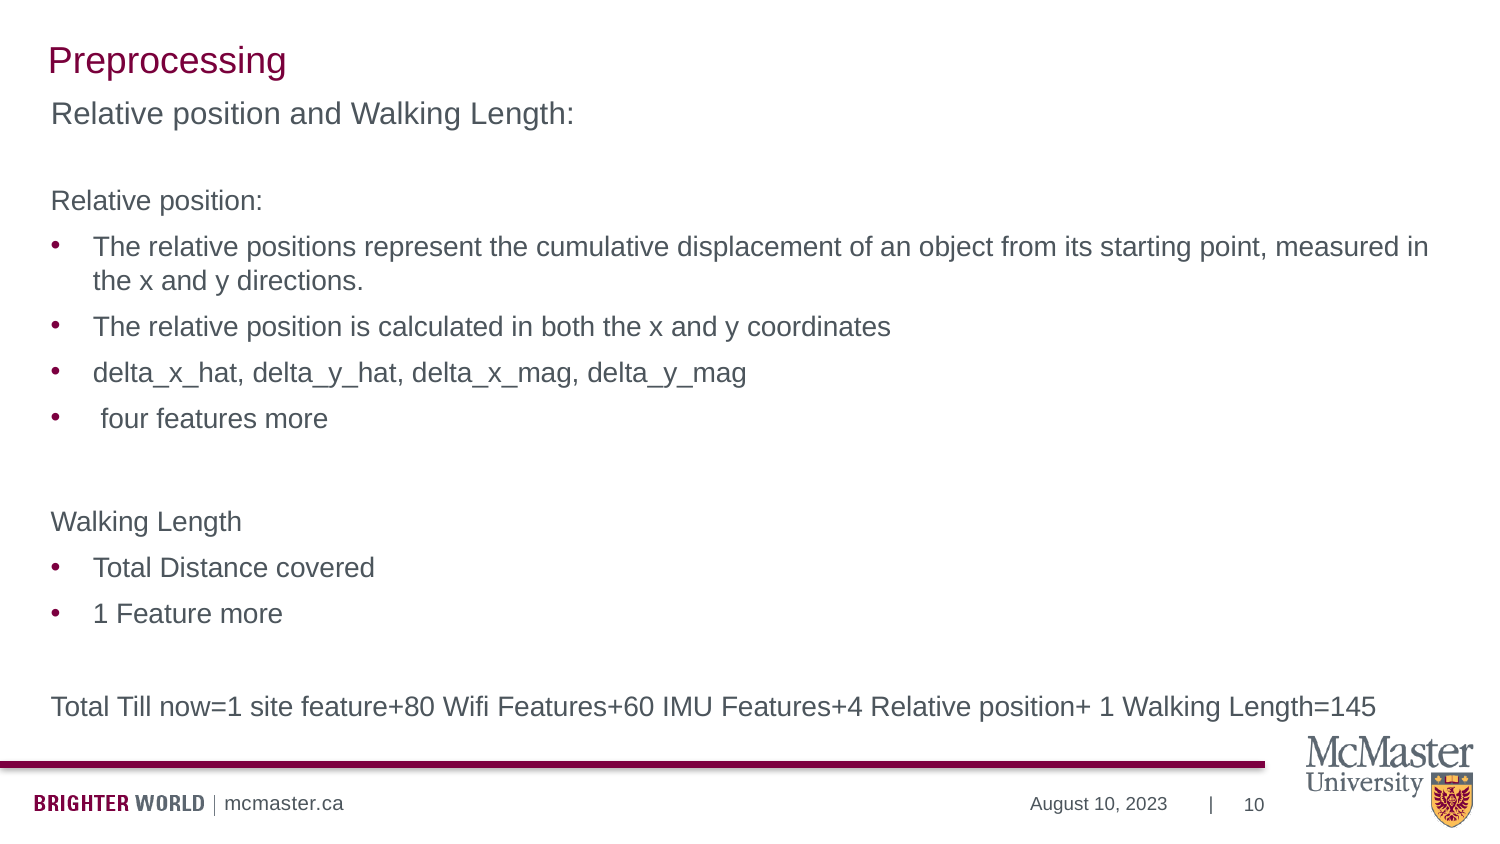

# Preprocessing
Relative position and Walking Length:
Relative position:
The relative positions represent the cumulative displacement of an object from its starting point, measured in the x and y directions.
The relative position is calculated in both the x and y coordinates
delta_x_hat, delta_y_hat, delta_x_mag, delta_y_mag
 four features more

Walking Length
Total Distance covered
1 Feature more

Total Till now=1 site feature+80 Wifi Features+60 IMU Features+4 Relative position+ 1 Walking Length=145
10
August 10, 2023